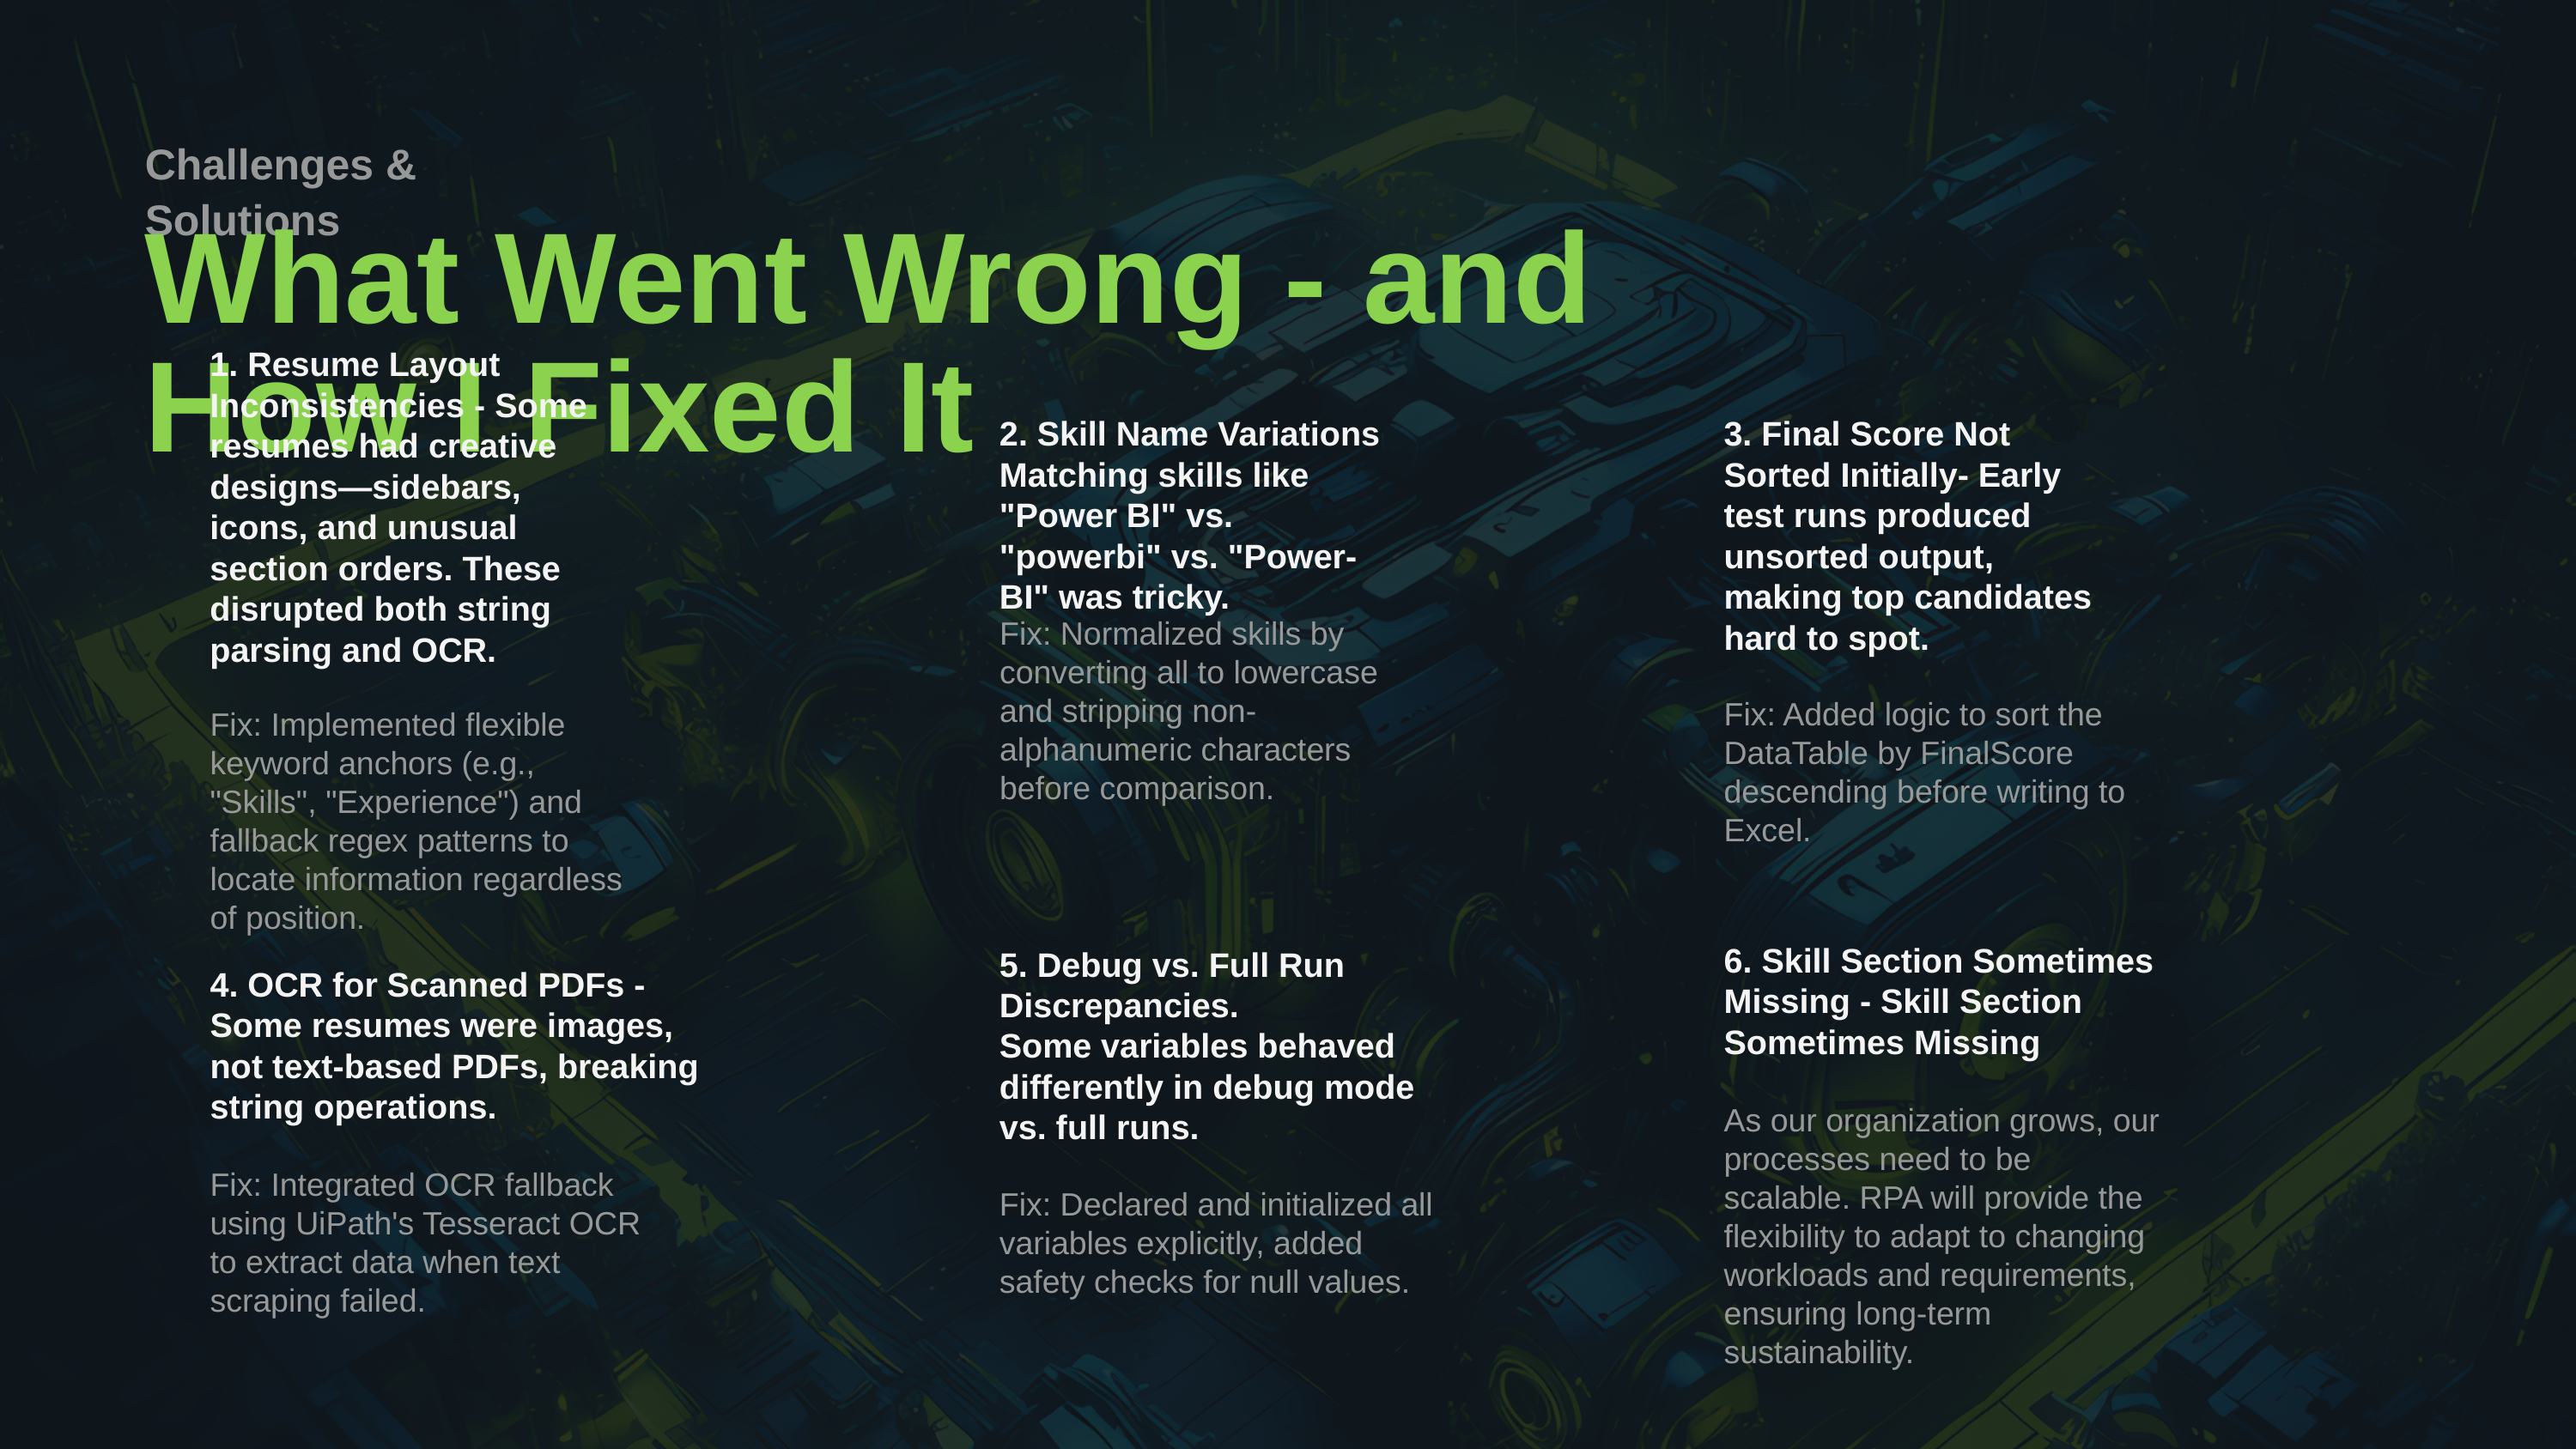

Challenges & Solutions
What Went Wrong - and How I Fixed It
1. Resume Layout Inconsistencies - Some resumes had creative designs—sidebars, icons, and unusual section orders. These disrupted both string parsing and OCR.
Fix: Implemented flexible keyword anchors (e.g., "Skills", "Experience") and fallback regex patterns to locate information regardless of position.
2. Skill Name Variations
Matching skills like "Power BI" vs. "powerbi" vs. "Power-BI" was tricky.
Fix: Normalized skills by converting all to lowercase and stripping non-alphanumeric characters before comparison.
3. Final Score Not Sorted Initially- Early test runs produced unsorted output, making top candidates hard to spot.
Fix: Added logic to sort the DataTable by FinalScore descending before writing to Excel.
6. Skill Section Sometimes Missing - Skill Section Sometimes Missing
As our organization grows, our processes need to be scalable. RPA will provide the flexibility to adapt to changing workloads and requirements, ensuring long-term sustainability.
5. Debug vs. Full Run Discrepancies.
Some variables behaved differently in debug mode vs. full runs.
Fix: Declared and initialized all variables explicitly, added safety checks for null values.
4. OCR for Scanned PDFs -
Some resumes were images, not text-based PDFs, breaking string operations.
Fix: Integrated OCR fallback using UiPath's Tesseract OCR to extract data when text scraping failed.